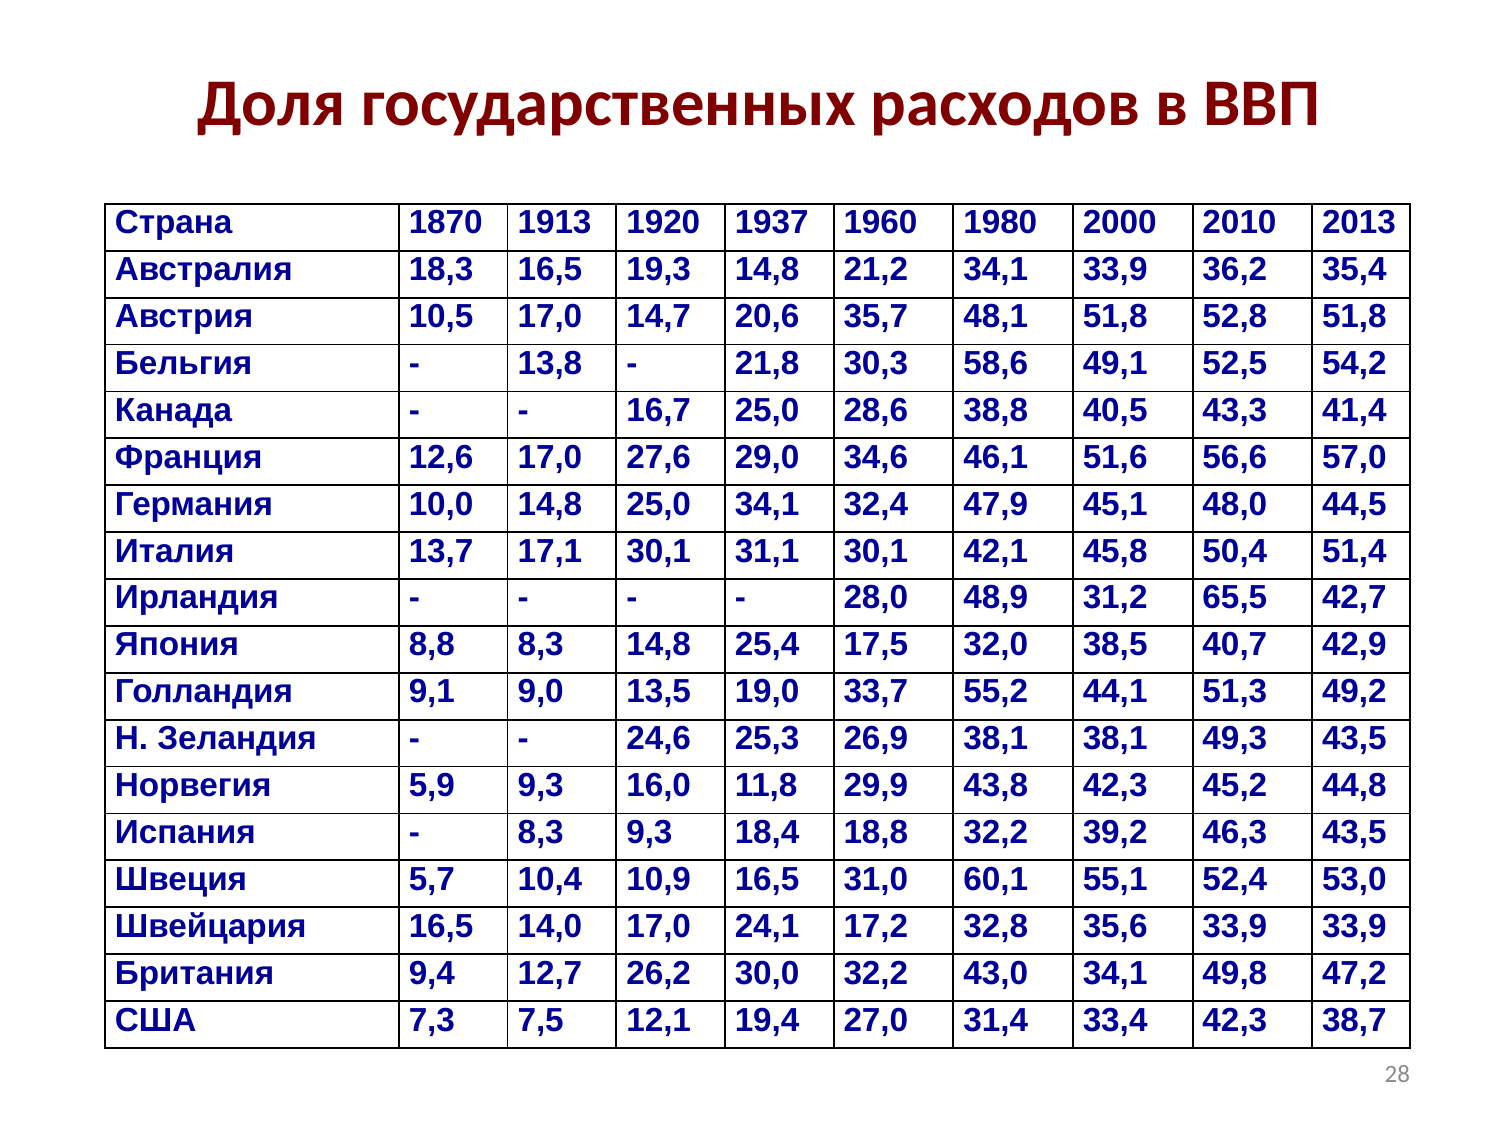

Доля государственных расходов в ВВП
| Страна | 1870 | 1913 | 1920 | 1937 | 1960 | 1980 | 2000 | 2010 | 2013 |
| --- | --- | --- | --- | --- | --- | --- | --- | --- | --- |
| Австралия | 18,3 | 16,5 | 19,3 | 14,8 | 21,2 | 34,1 | 33,9 | 36,2 | 35,4 |
| Австрия | 10,5 | 17,0 | 14,7 | 20,6 | 35,7 | 48,1 | 51,8 | 52,8 | 51,8 |
| Бельгия | - | 13,8 | - | 21,8 | 30,3 | 58,6 | 49,1 | 52,5 | 54,2 |
| Канада | - | - | 16,7 | 25,0 | 28,6 | 38,8 | 40,5 | 43,3 | 41,4 |
| Франция | 12,6 | 17,0 | 27,6 | 29,0 | 34,6 | 46,1 | 51,6 | 56,6 | 57,0 |
| Германия | 10,0 | 14,8 | 25,0 | 34,1 | 32,4 | 47,9 | 45,1 | 48,0 | 44,5 |
| Италия | 13,7 | 17,1 | 30,1 | 31,1 | 30,1 | 42,1 | 45,8 | 50,4 | 51,4 |
| Ирландия | - | - | - | - | 28,0 | 48,9 | 31,2 | 65,5 | 42,7 |
| Япония | 8,8 | 8,3 | 14,8 | 25,4 | 17,5 | 32,0 | 38,5 | 40,7 | 42,9 |
| Голландия | 9,1 | 9,0 | 13,5 | 19,0 | 33,7 | 55,2 | 44,1 | 51,3 | 49,2 |
| Н. Зеландия | - | - | 24,6 | 25,3 | 26,9 | 38,1 | 38,1 | 49,3 | 43,5 |
| Норвегия | 5,9 | 9,3 | 16,0 | 11,8 | 29,9 | 43,8 | 42,3 | 45,2 | 44,8 |
| Испания | - | 8,3 | 9,3 | 18,4 | 18,8 | 32,2 | 39,2 | 46,3 | 43,5 |
| Швеция | 5,7 | 10,4 | 10,9 | 16,5 | 31,0 | 60,1 | 55,1 | 52,4 | 53,0 |
| Швейцария | 16,5 | 14,0 | 17,0 | 24,1 | 17,2 | 32,8 | 35,6 | 33,9 | 33,9 |
| Британия | 9,4 | 12,7 | 26,2 | 30,0 | 32,2 | 43,0 | 34,1 | 49,8 | 47,2 |
| США | 7,3 | 7,5 | 12,1 | 19,4 | 27,0 | 31,4 | 33,4 | 42,3 | 38,7 |
28